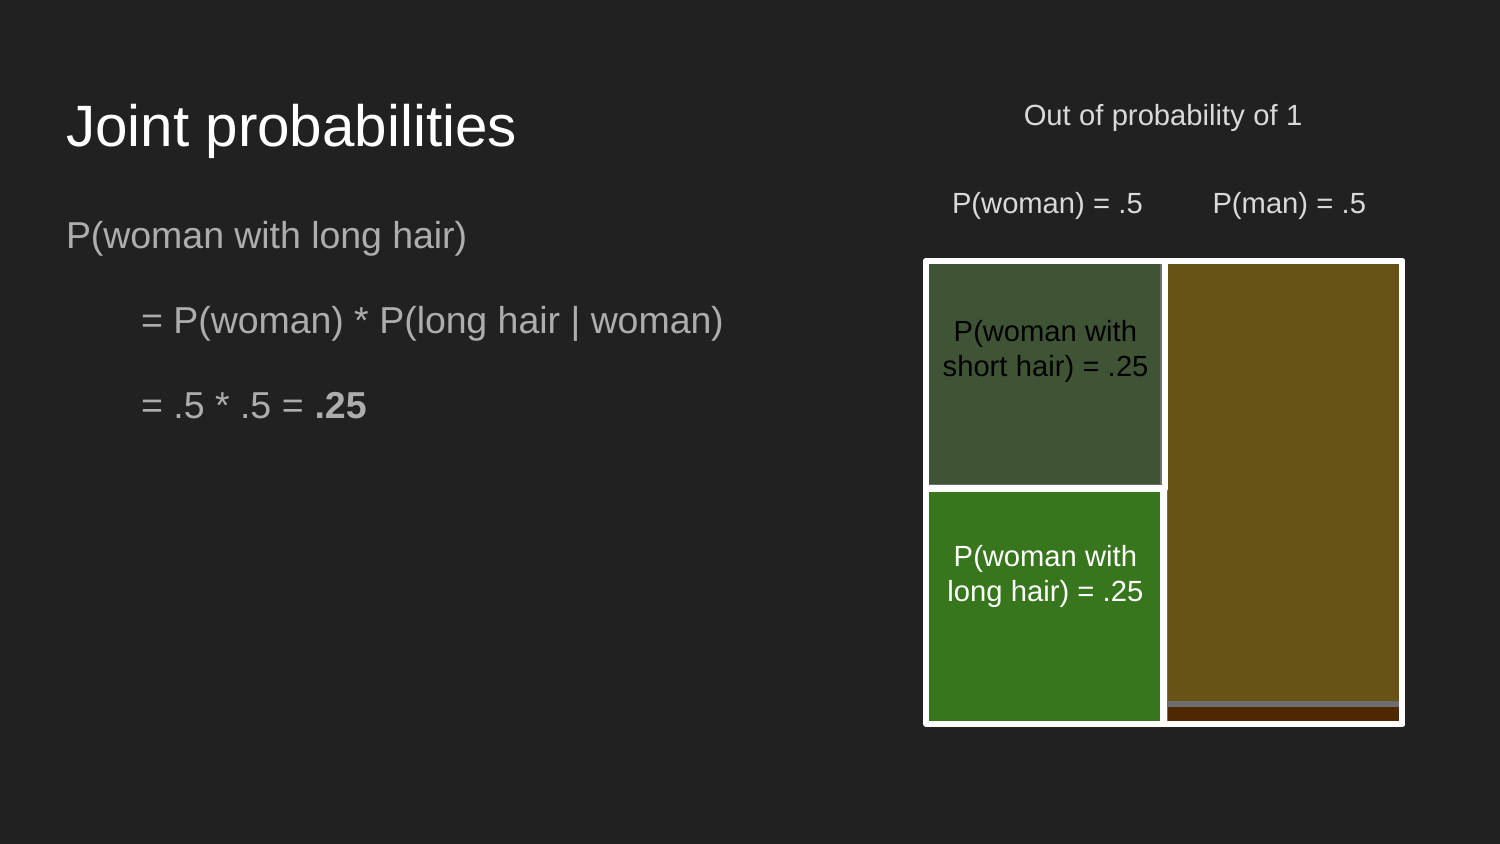

# Joint probabilities
Out of probability of 1
P(woman) = .5
P(man) = .5
P(woman with long hair)
= P(woman) * P(long hair | woman)
= .5 * .5 = .25

P(woman with short hair) = .25

P(woman with long hair) = .25